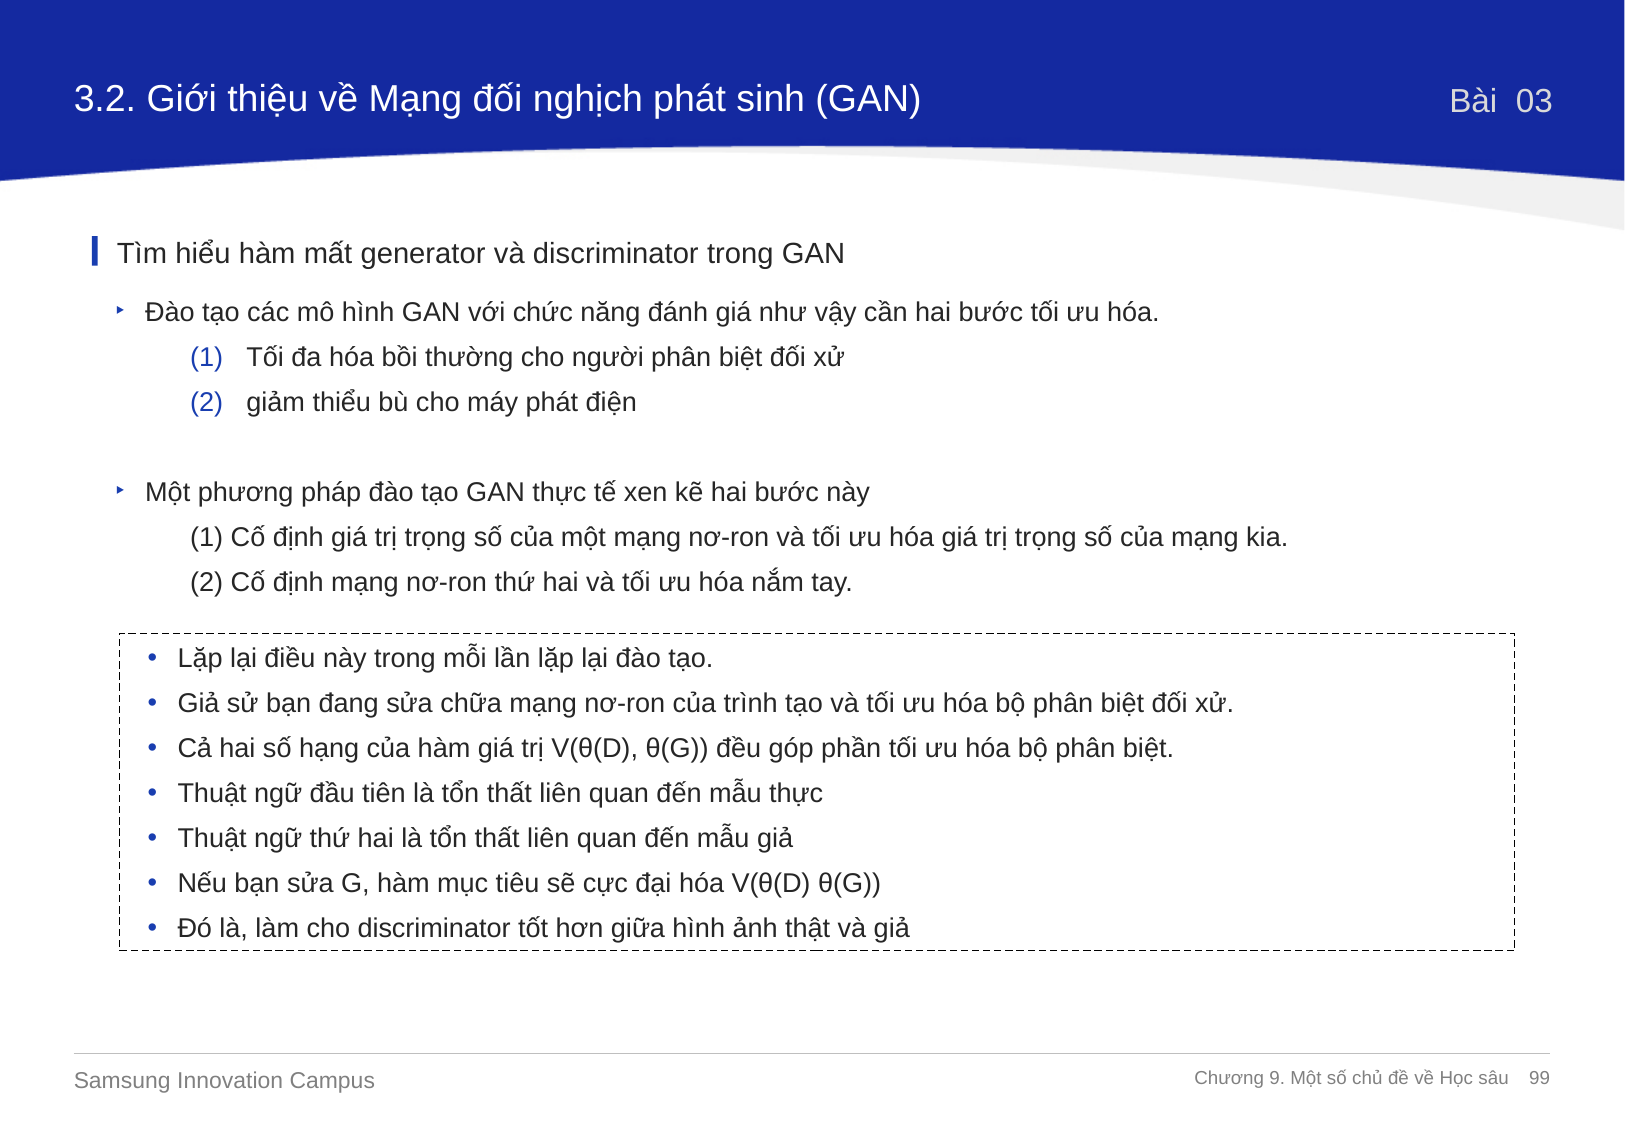

3.2. Giới thiệu về Mạng đối nghịch phát sinh (GAN)
Bài  03
Tìm hiểu hàm mất generator và discriminator trong GAN

Đào tạo các mô hình GAN với chức năng đánh giá như vậy cần hai bước tối ưu hóa.
Tối đa hóa bồi thường cho người phân biệt đối xử
giảm thiểu bù cho máy phát điện

Một phương pháp đào tạo GAN thực tế xen kẽ hai bước này
(1) Cố định giá trị trọng số của một mạng nơ-ron và tối ưu hóa giá trị trọng số của mạng kia.
(2) Cố định mạng nơ-ron thứ hai và tối ưu hóa nắm tay.
Lặp lại điều này trong mỗi lần lặp lại đào tạo.
Giả sử bạn đang sửa chữa mạng nơ-ron của trình tạo và tối ưu hóa bộ phân biệt đối xử.
Cả hai số hạng của hàm giá trị V(θ(D), θ(G)) đều góp phần tối ưu hóa bộ phân biệt.
Thuật ngữ đầu tiên là tổn thất liên quan đến mẫu thực
Thuật ngữ thứ hai là tổn thất liên quan đến mẫu giả
Nếu bạn sửa G, hàm mục tiêu sẽ cực đại hóa V(θ(D) θ(G))
Đó là, làm cho discriminator tốt hơn giữa hình ảnh thật và giả